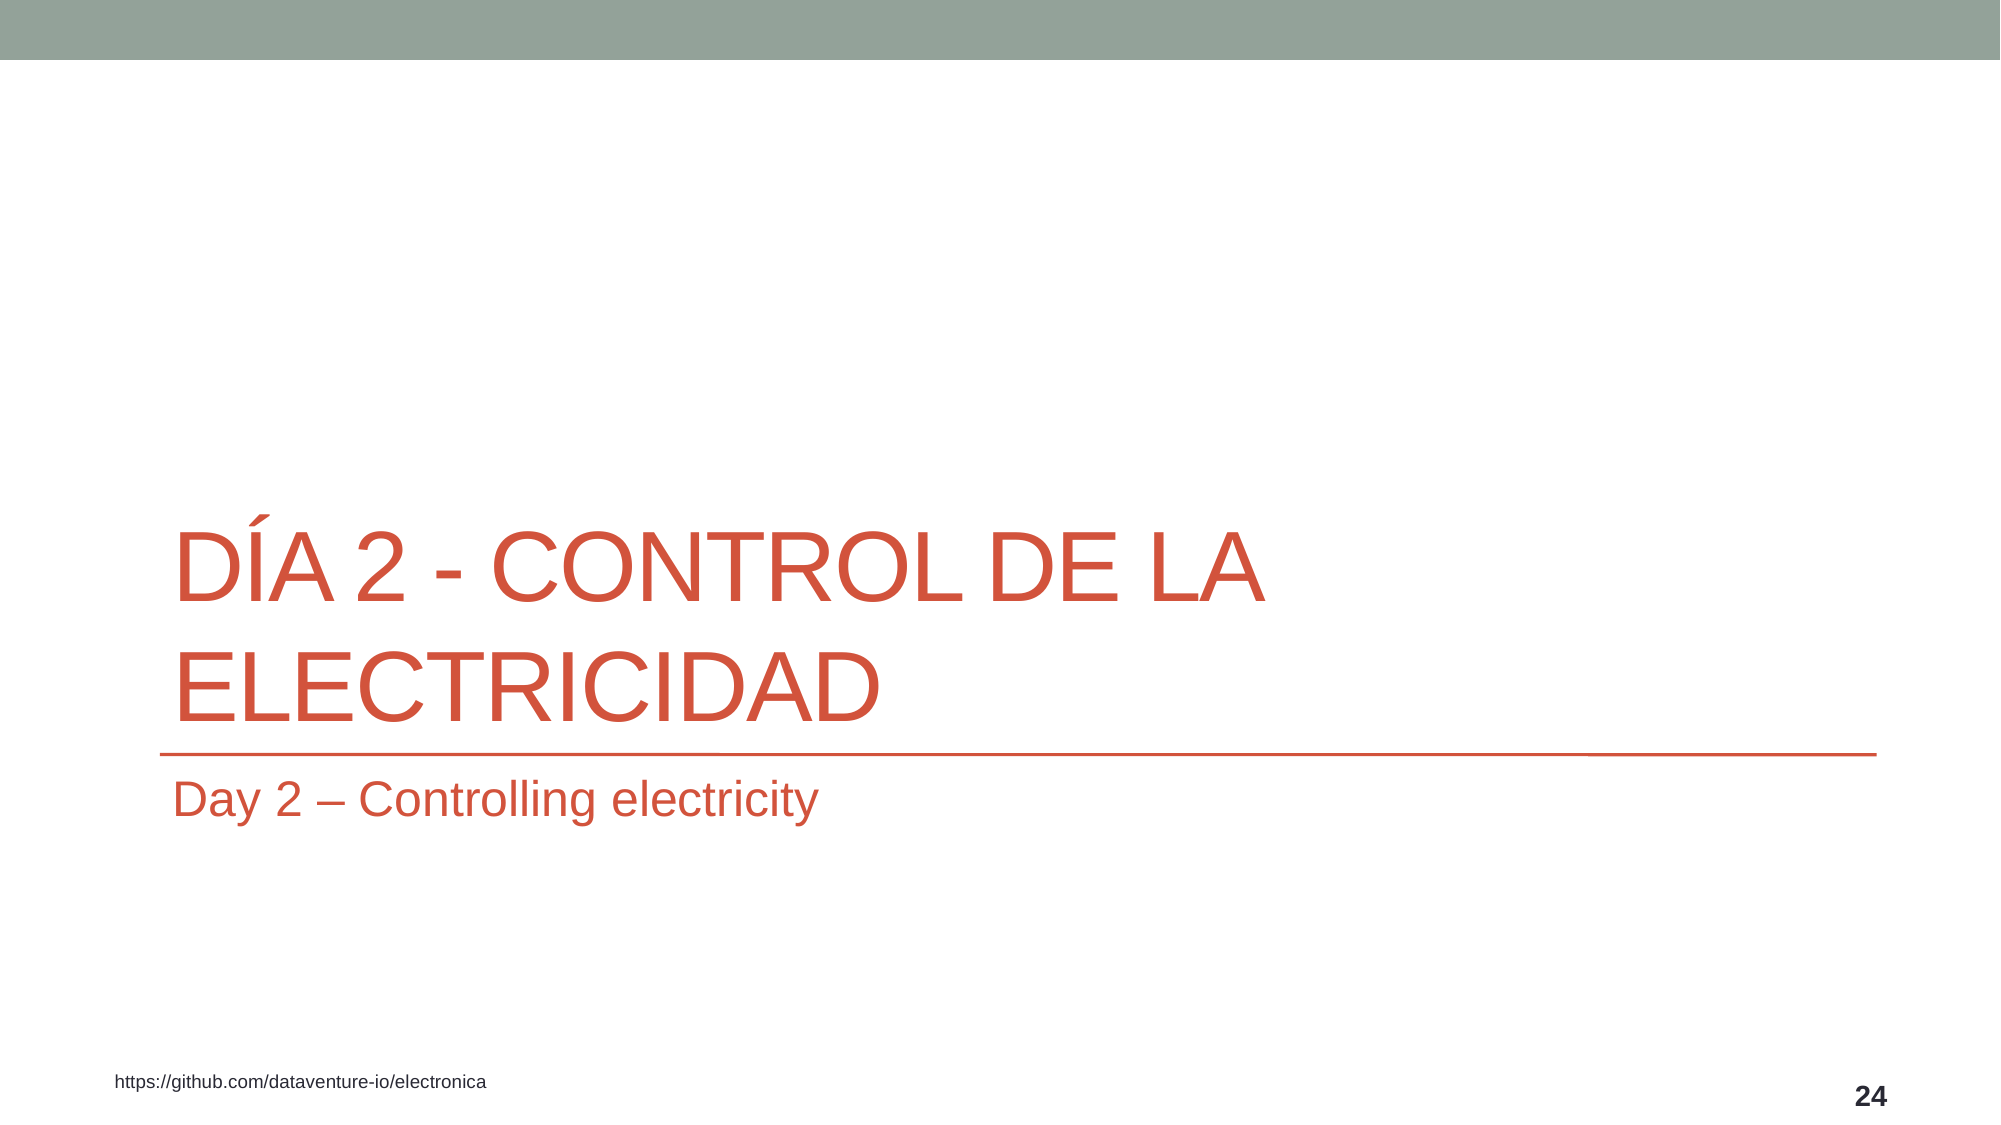

# Día 2 - Control de la electricidad
Day 2 – Controlling electricity
24